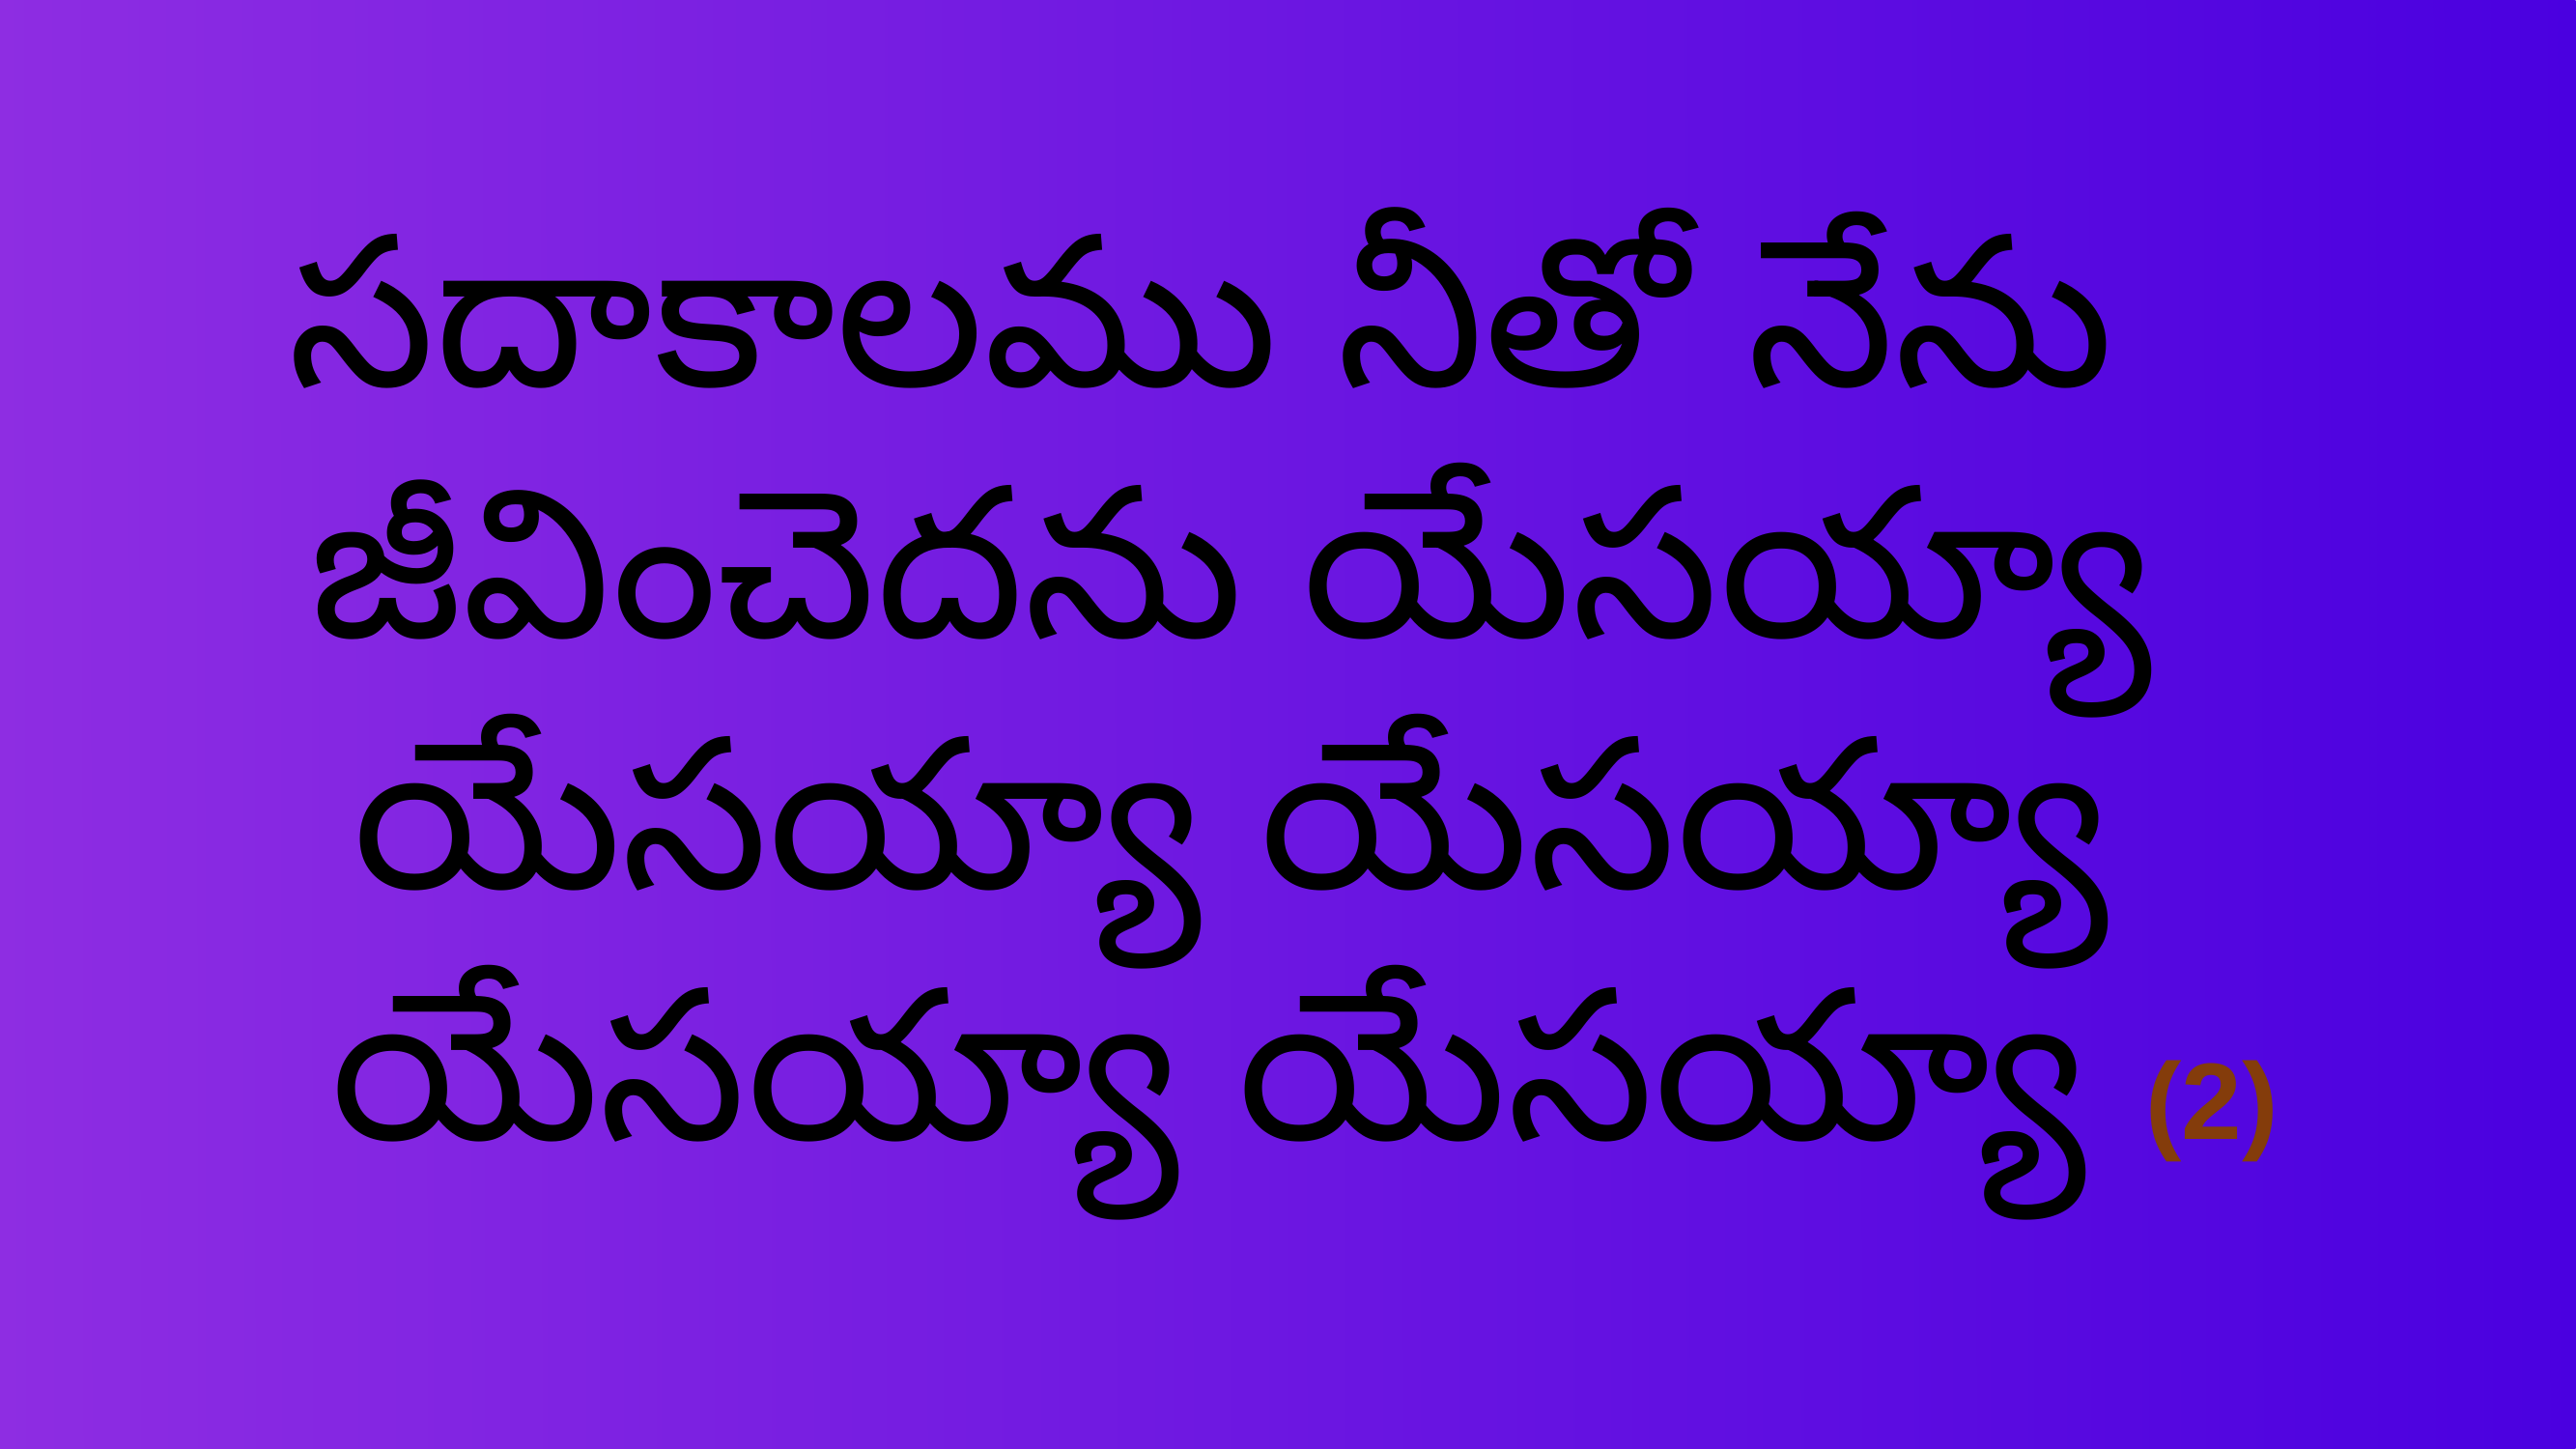

సదాకాలము నీతో నేను
జీవించెదను యేసయ్యా
యేసయ్యా యేసయ్యా
   యేసయ్యా యేసయ్యా (2)